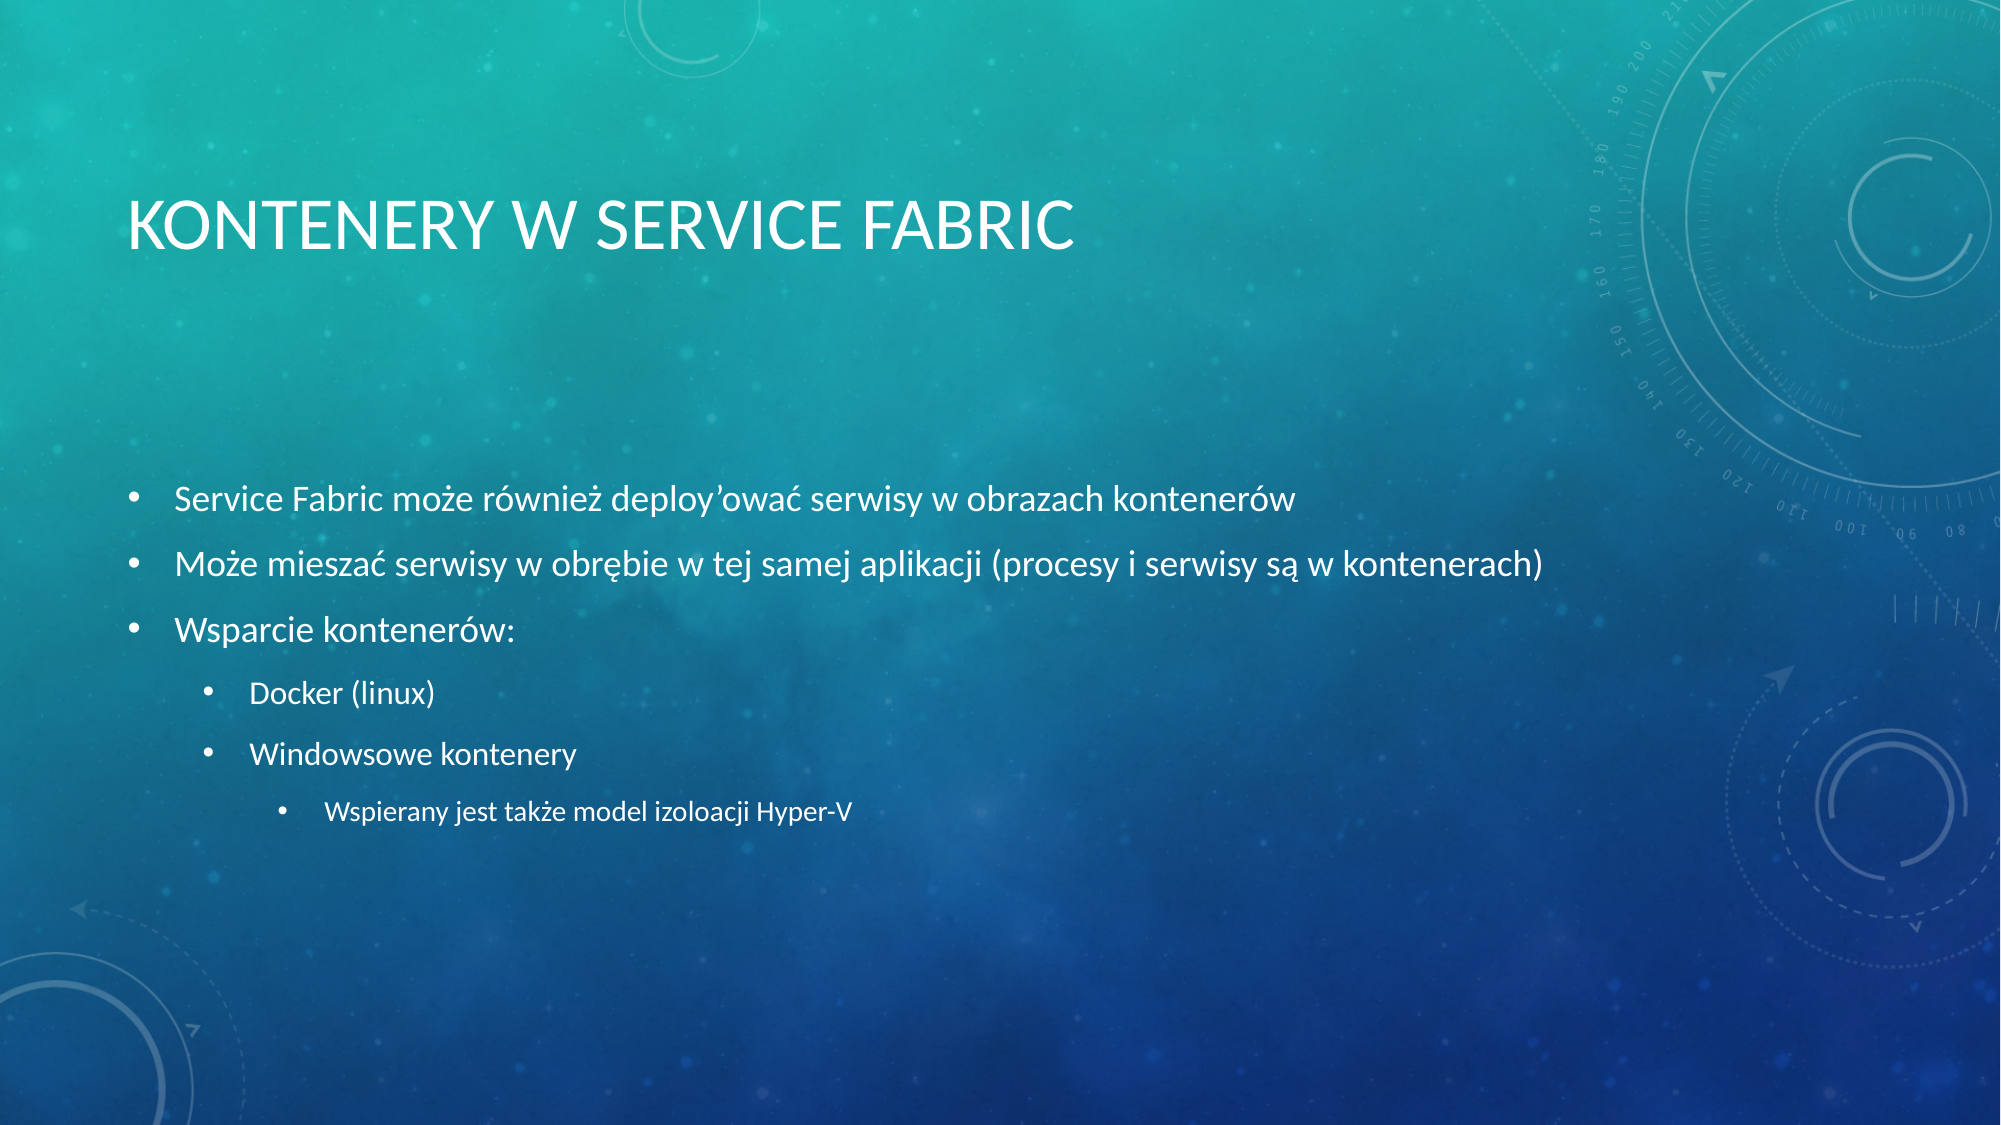

# Kontenery w service Fabric
Service Fabric może również deploy’ować serwisy w obrazach kontenerów
Może mieszać serwisy w obrębie w tej samej aplikacji (procesy i serwisy są w kontenerach)
Wsparcie kontenerów:
Docker (linux)
Windowsowe kontenery
Wspierany jest także model izoloacji Hyper-V